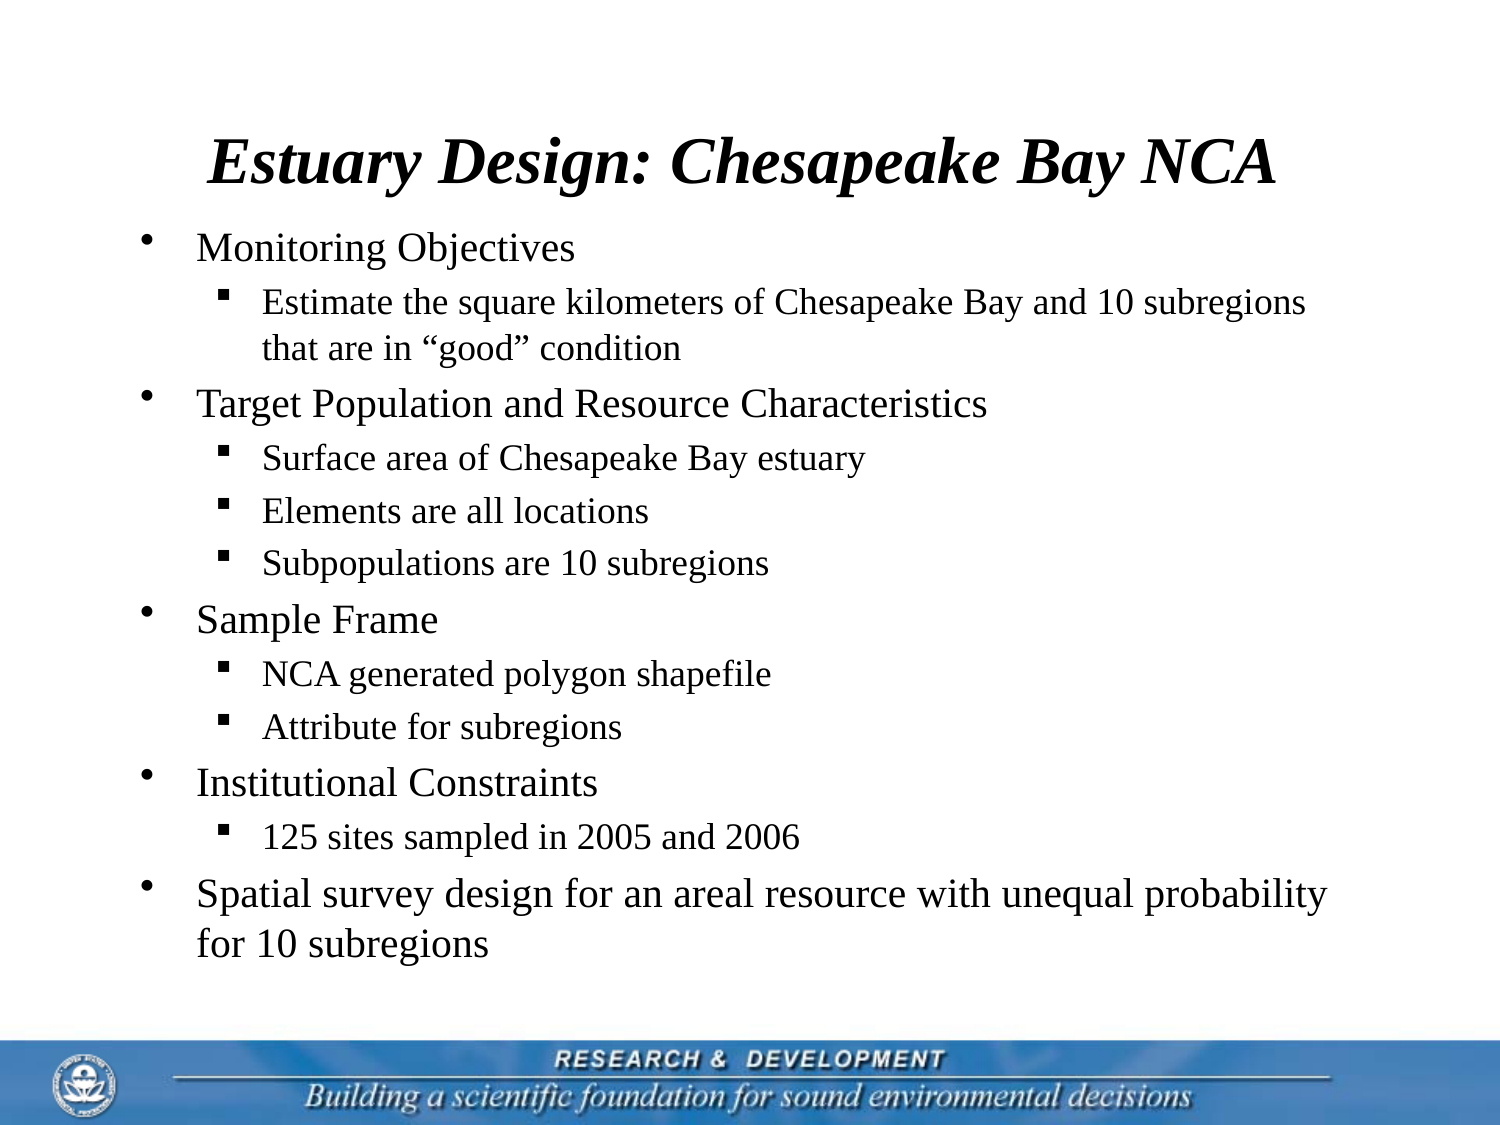

# Estuary Design: Chesapeake Bay NCA
Monitoring Objectives
Estimate the square kilometers of Chesapeake Bay and 10 subregions that are in “good” condition
Target Population and Resource Characteristics
Surface area of Chesapeake Bay estuary
Elements are all locations
Subpopulations are 10 subregions
Sample Frame
NCA generated polygon shapefile
Attribute for subregions
Institutional Constraints
125 sites sampled in 2005 and 2006
Spatial survey design for an areal resource with unequal probability for 10 subregions